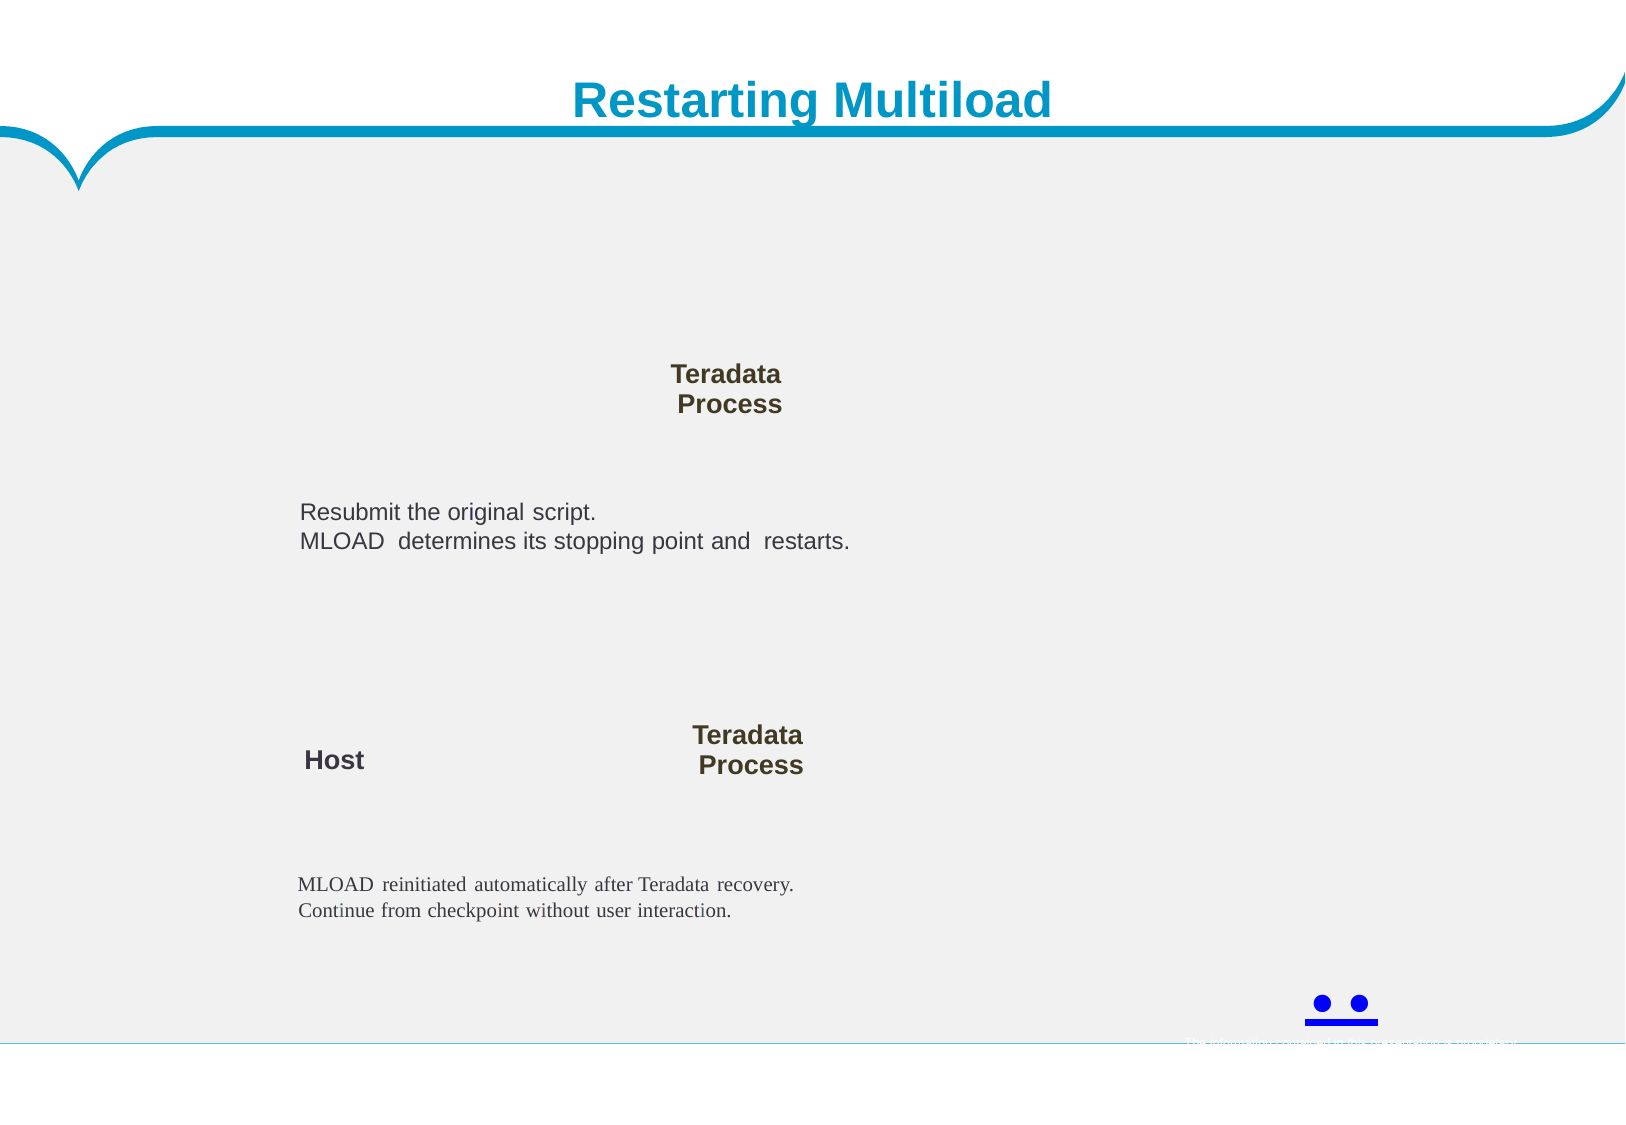

www.capgemini.com

Restarting
Multiload

Teradata
Process

Resubmit the original script.
MLOAD determines its stopping point and restarts.

Teradata
Process

Host

MLOAD reinitiated automatically after Teradata recovery.
Continue from checkpoint without user interaction.

..
The information contained in this presentation is proprietary.

Copyright © 2015 Capgemini. All rights reserved. Rightshore® is a trademark belonging to Capgemini.